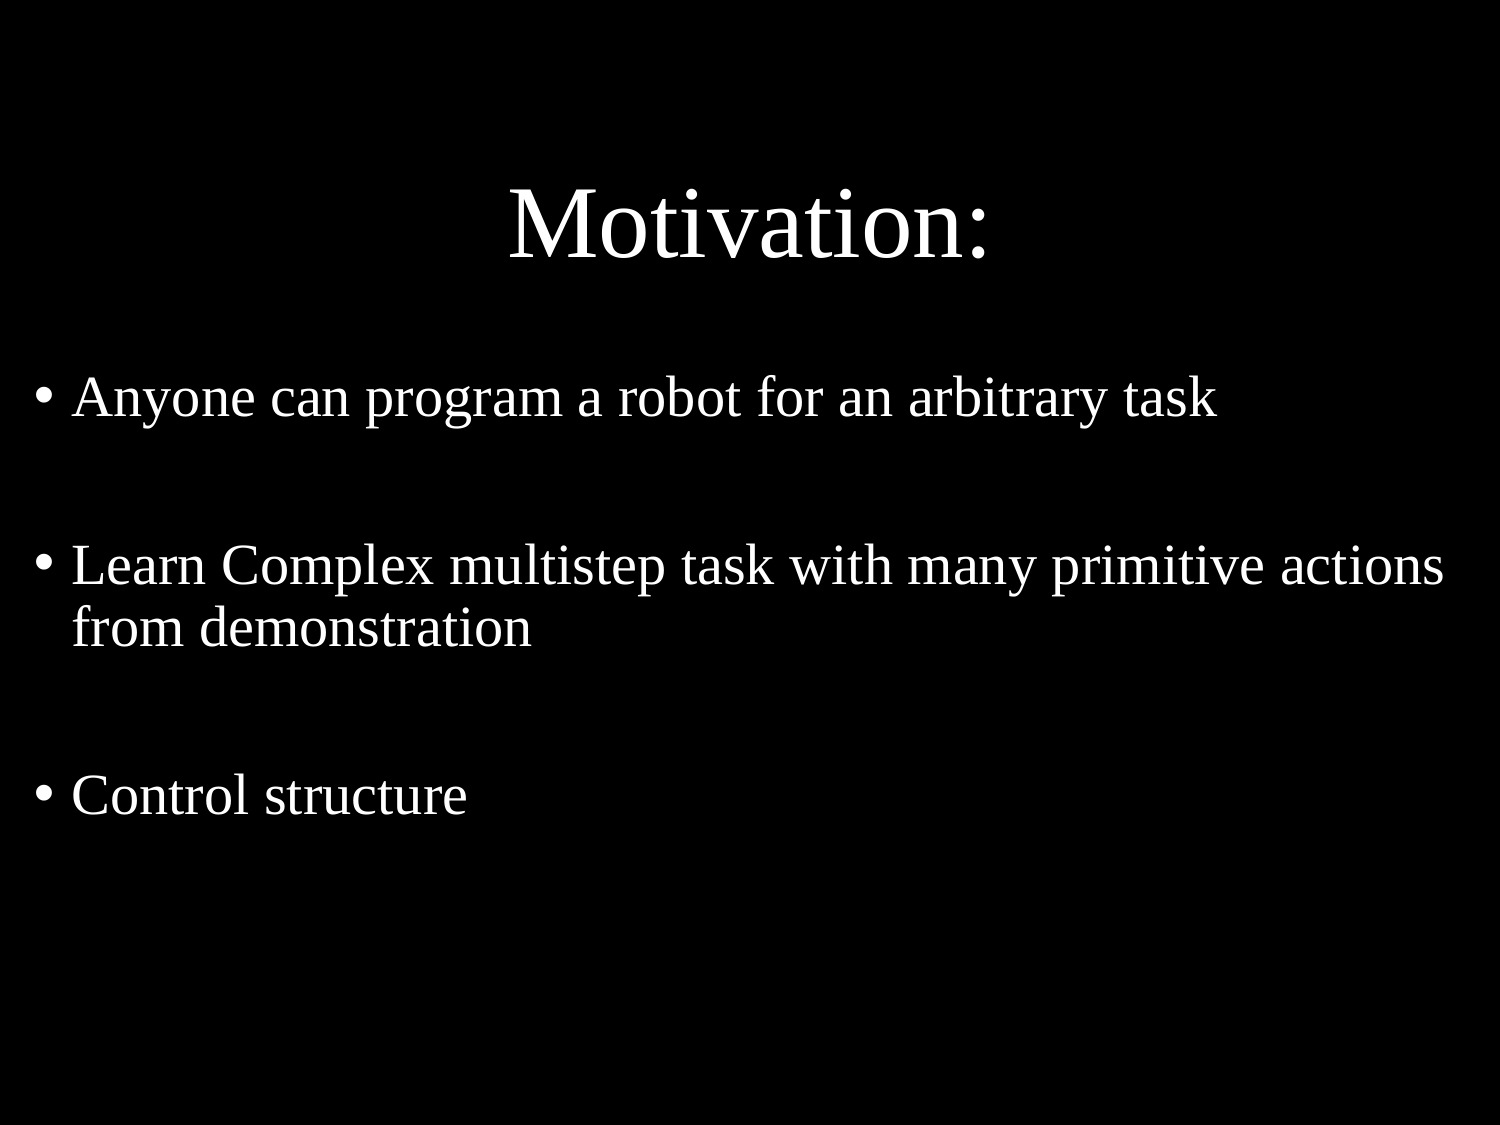

# Motivation:
Anyone can program a robot for an arbitrary task

Learn Complex multistep task with many primitive actions from demonstration

Control structure